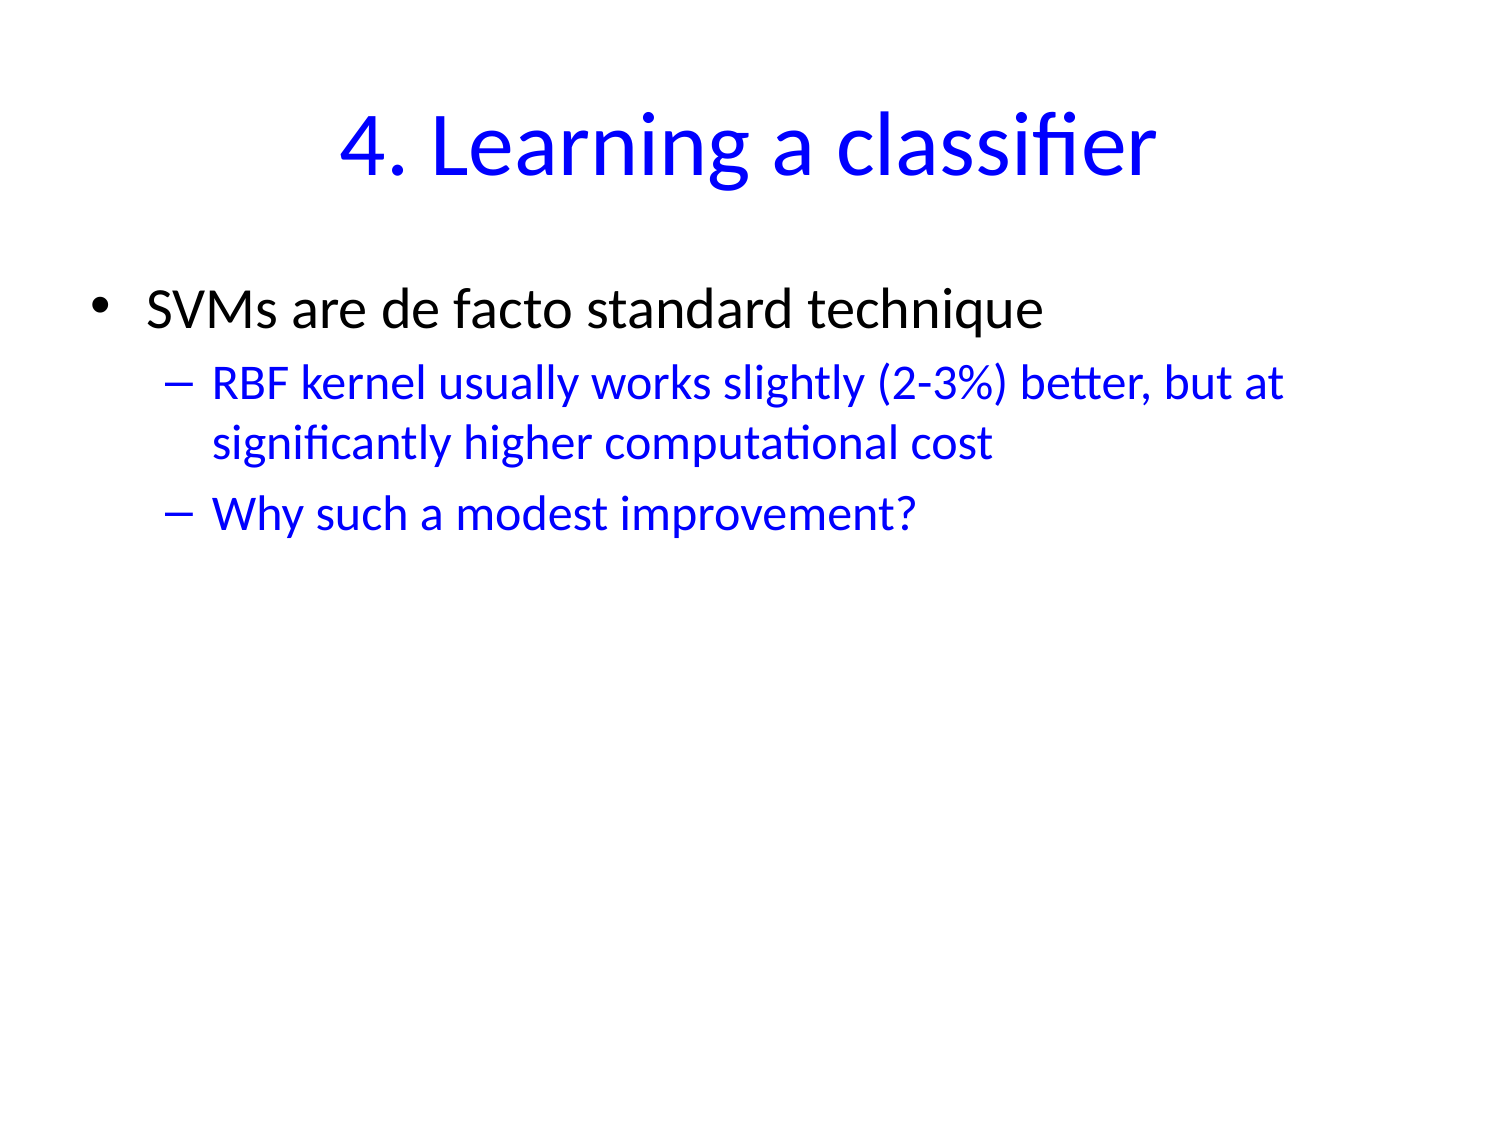

# 4. Learning a classifier
SVMs are de facto standard technique
RBF kernel usually works slightly (2-3%) better, but at significantly higher computational cost
Why such a modest improvement?